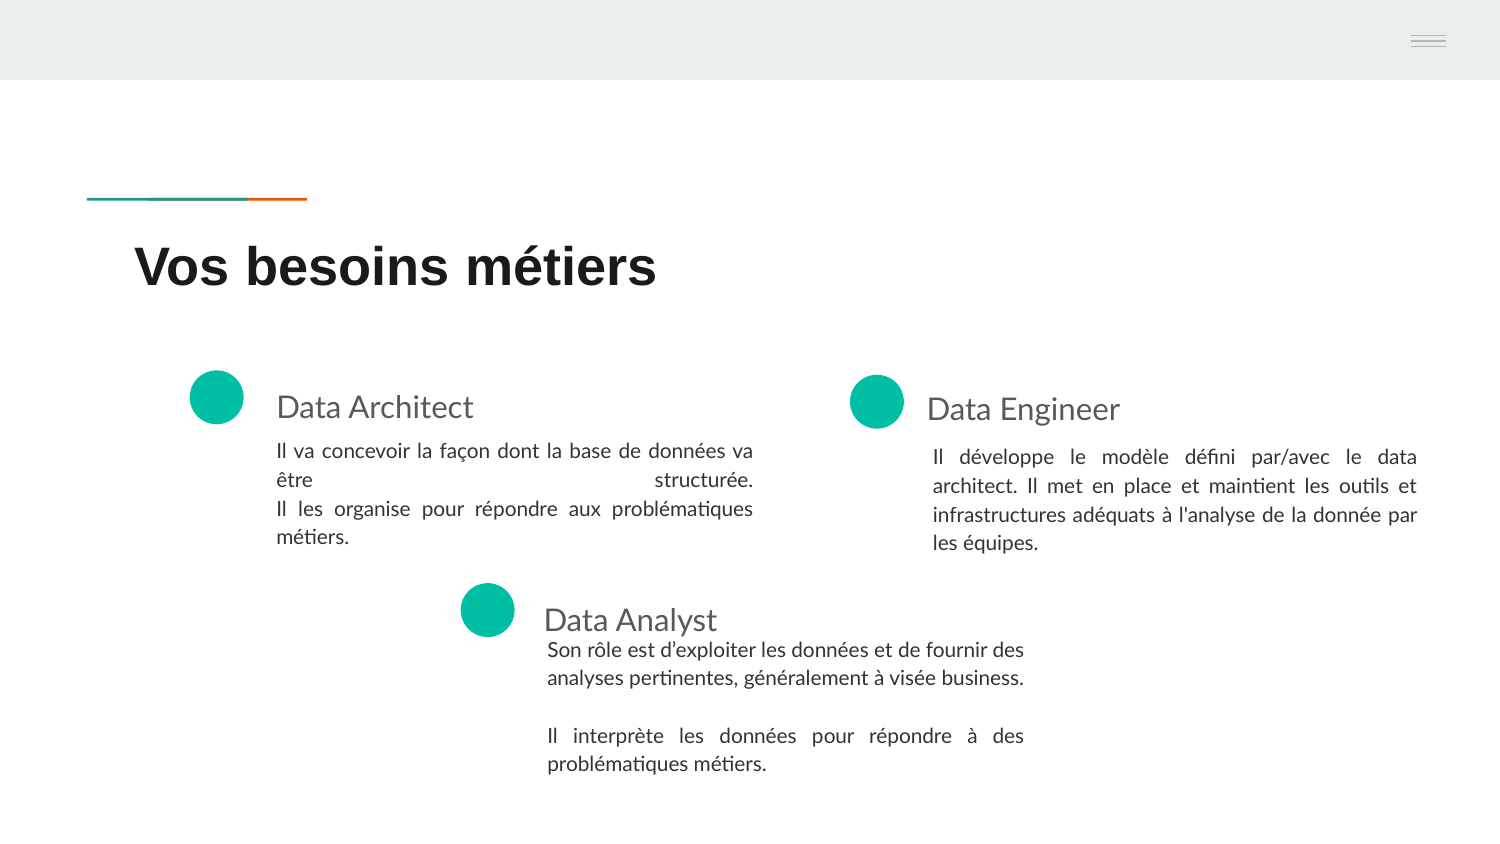

# Vos besoins métiers
Data Architect
Data Engineer

Il va concevoir la façon dont la base de données va être structurée.
Il les organise pour répondre aux problématiques métiers.
Il développe le modèle défini par/avec le data architect. Il met en place et maintient les outils et infrastructures adéquats à l'analyse de la donnée par les équipes.
Data Analyst

Son rôle est d’exploiter les données et de fournir des analyses pertinentes, généralement à visée business.
Il interprète les données pour répondre à des problématiques métiers.